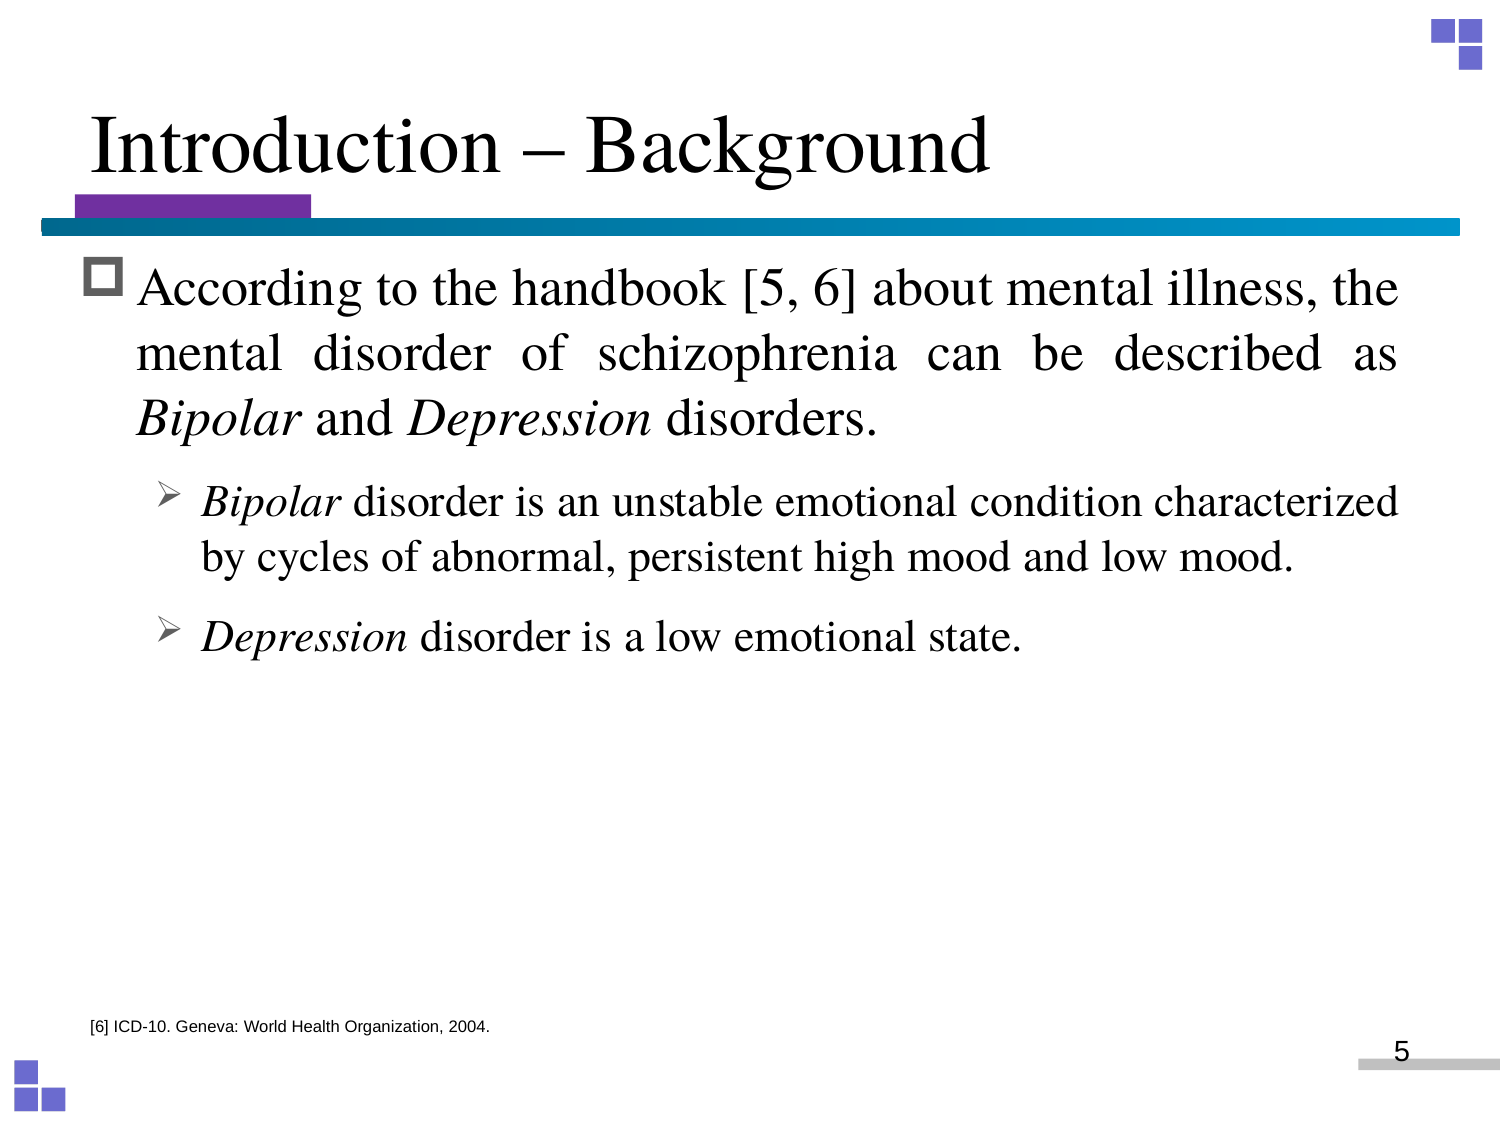

# Introduction – Background
According to the handbook [5, 6] about mental illness, the mental disorder of schizophrenia can be described as Bipolar and Depression disorders.
Bipolar disorder is an unstable emotional condition characterized by cycles of abnormal, persistent high mood and low mood.
Depression disorder is a low emotional state.
[6] ICD-10. Geneva: World Health Organization, 2004.
5